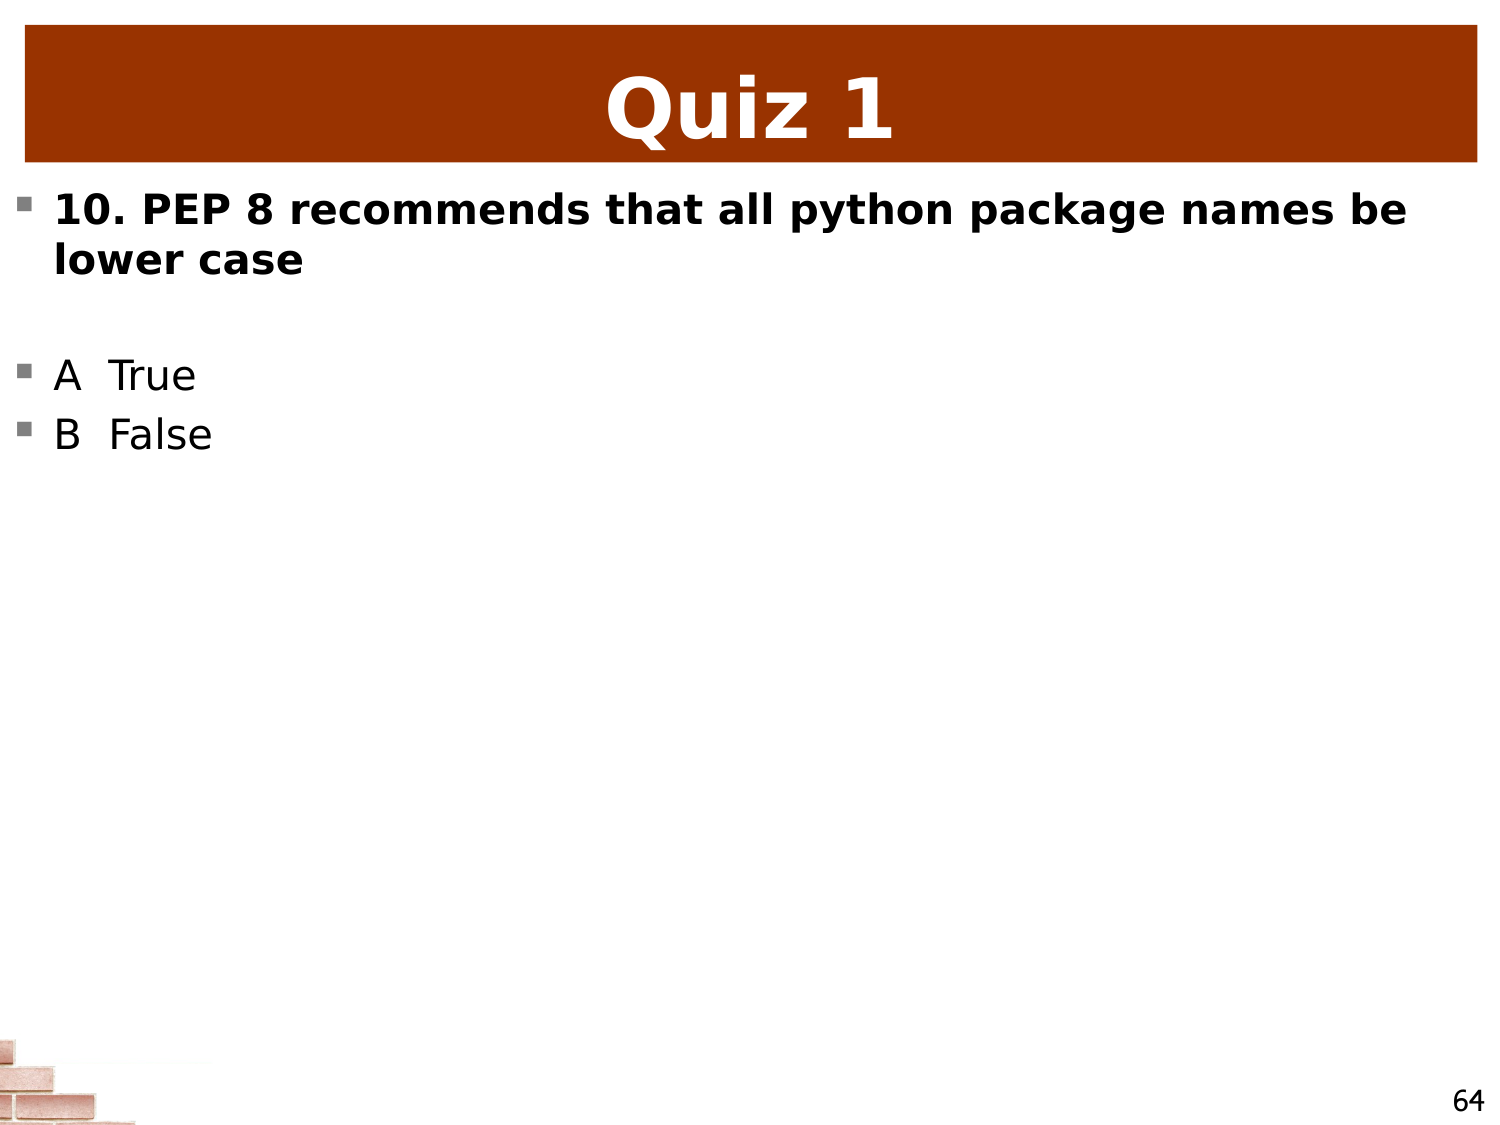

# Quiz 1
10. PEP 8 recommends that all python package names be lower case

A  True
B  False
64